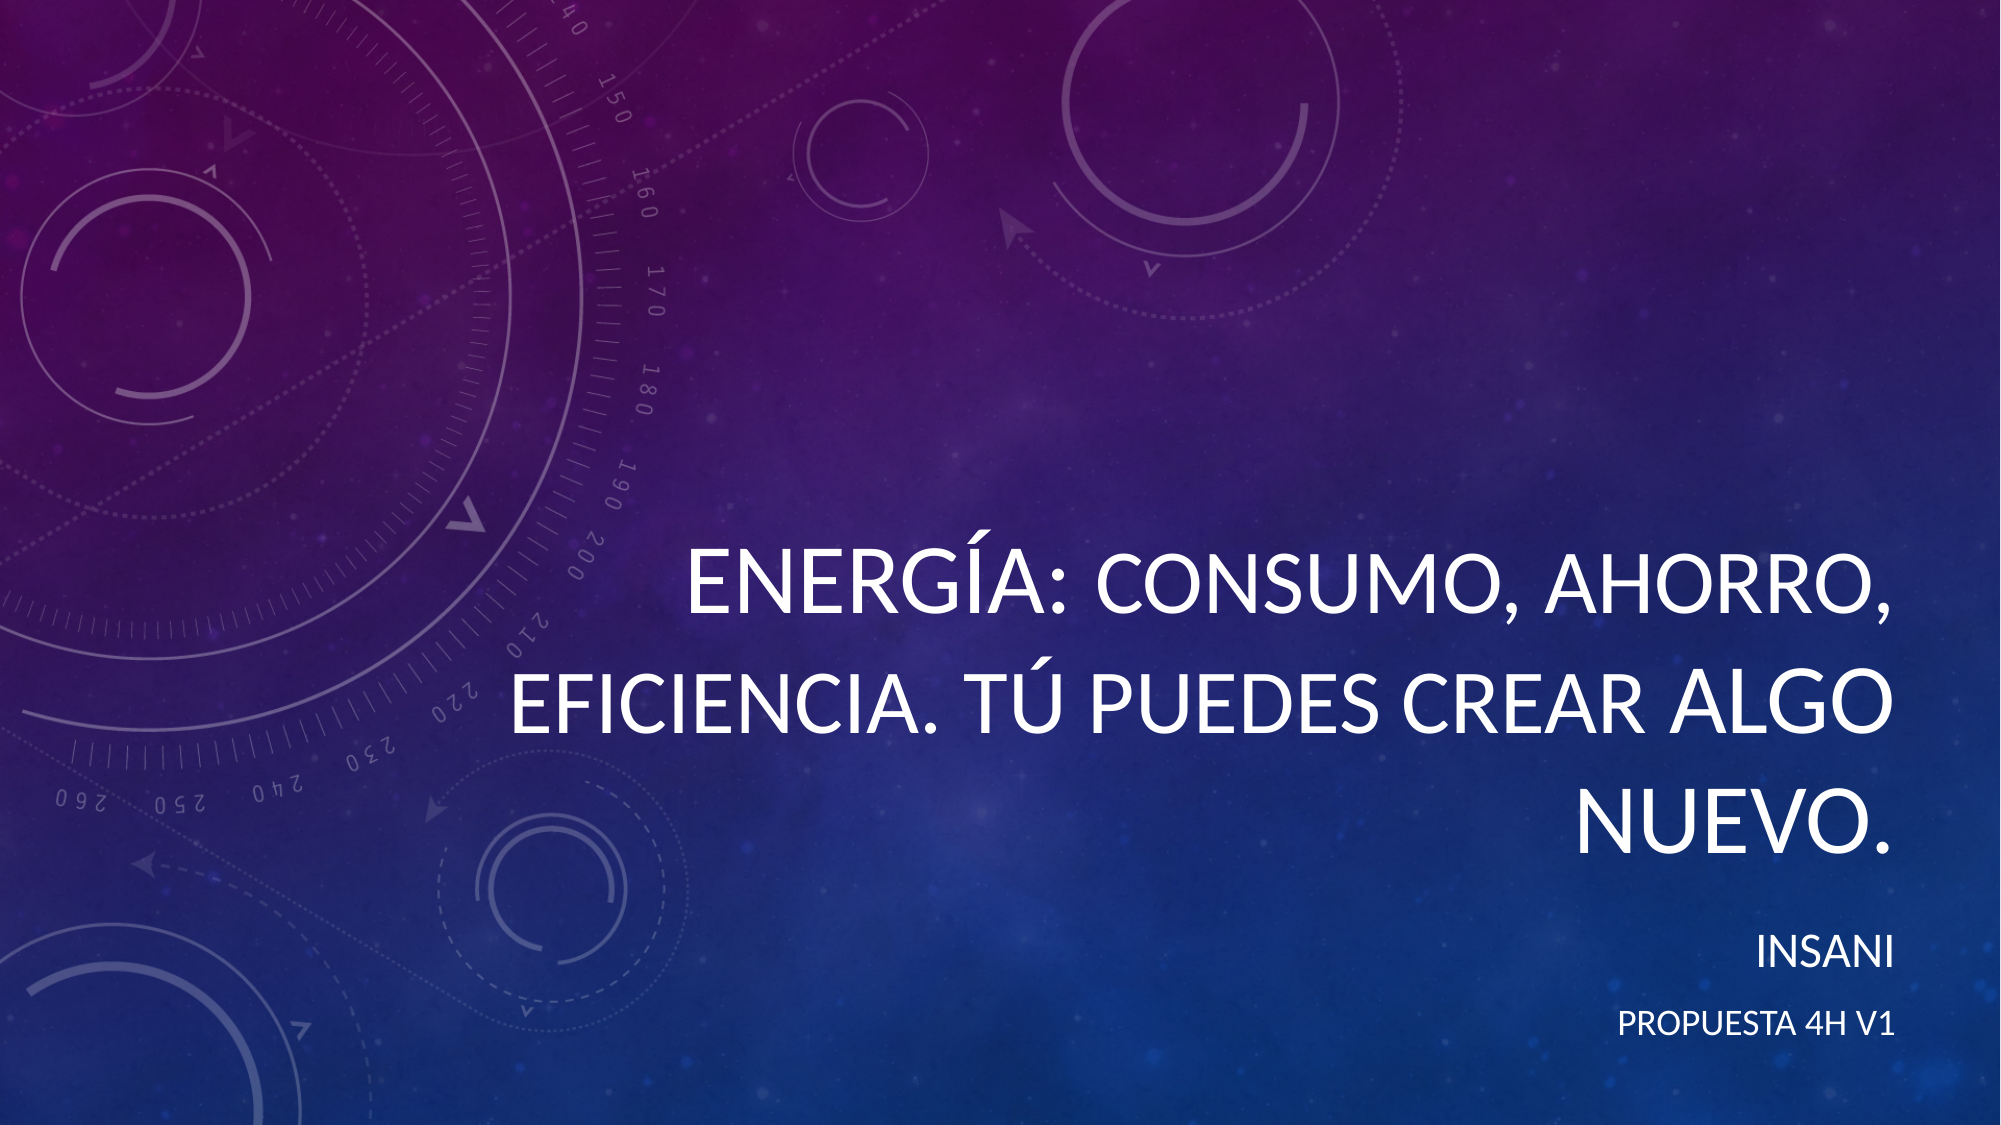

# Energía: Consumo, Ahorro, eficiencia. Tú puedes crear algo nuevo.
INSANI
Propuesta 4h v1